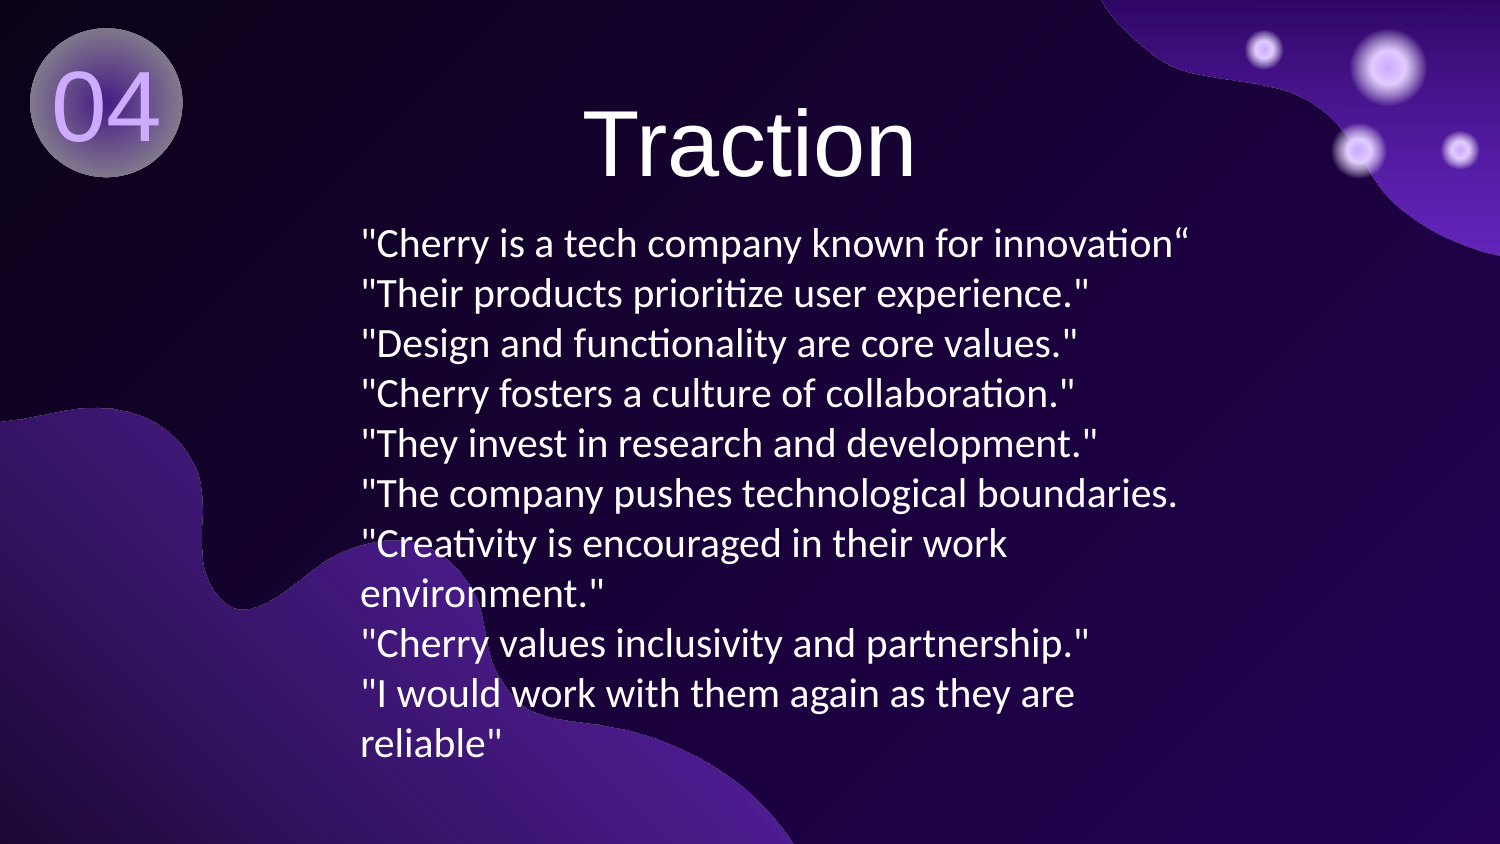

04
# Traction
"Cherry is a tech company known for innovation“
"Their products prioritize user experience."
"Design and functionality are core values."
"Cherry fosters a culture of collaboration."
"They invest in research and development."
"The company pushes technological boundaries.
"Creativity is encouraged in their work environment."
"Cherry values inclusivity and partnership."
"I would work with them again as they are reliable"